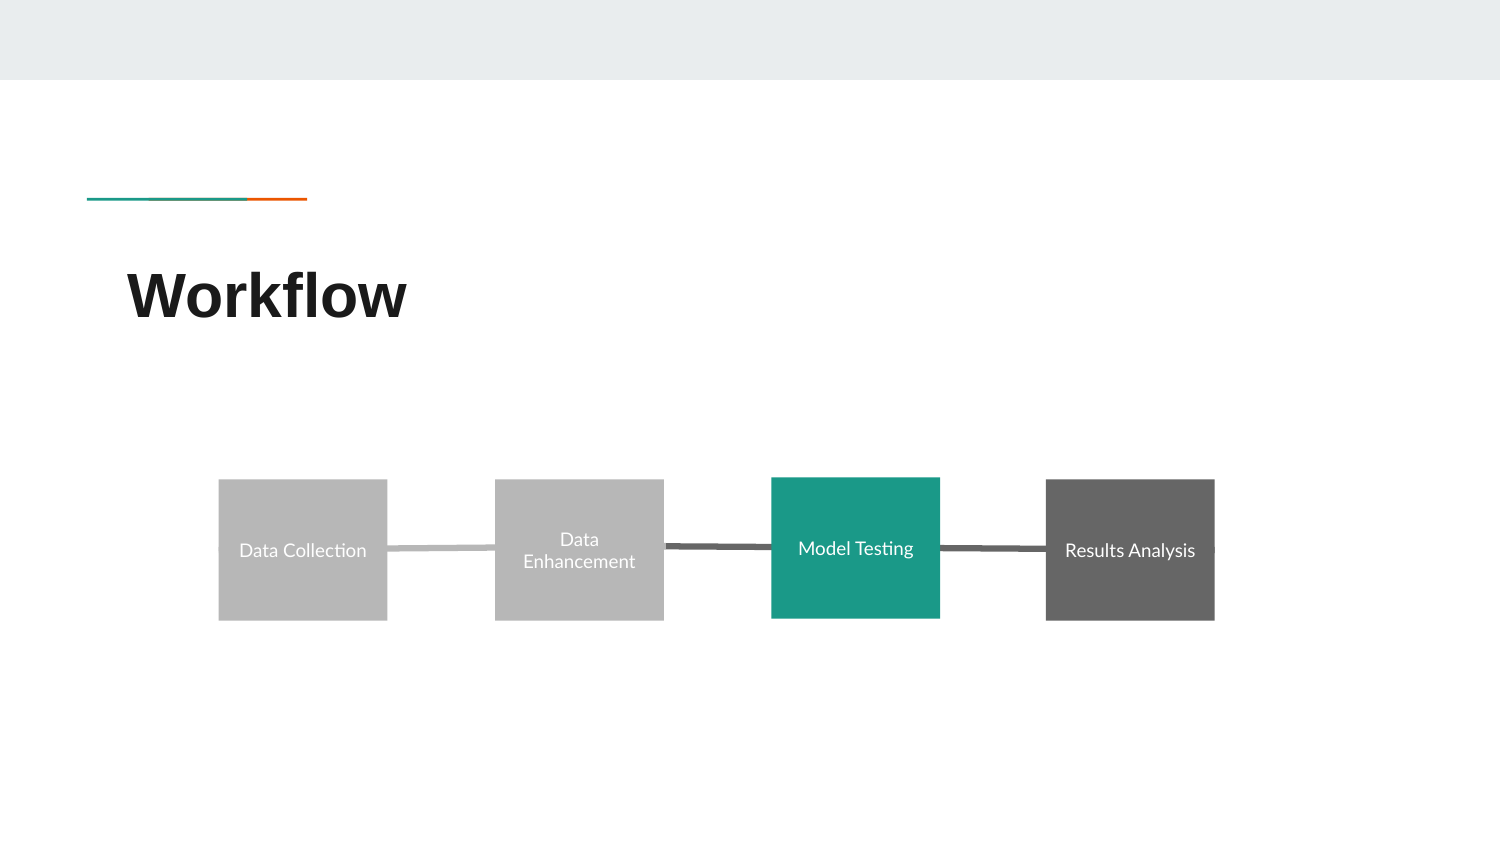

# Workflow
Model Testing
Data Enhancement
Data Collection
Results Analysis